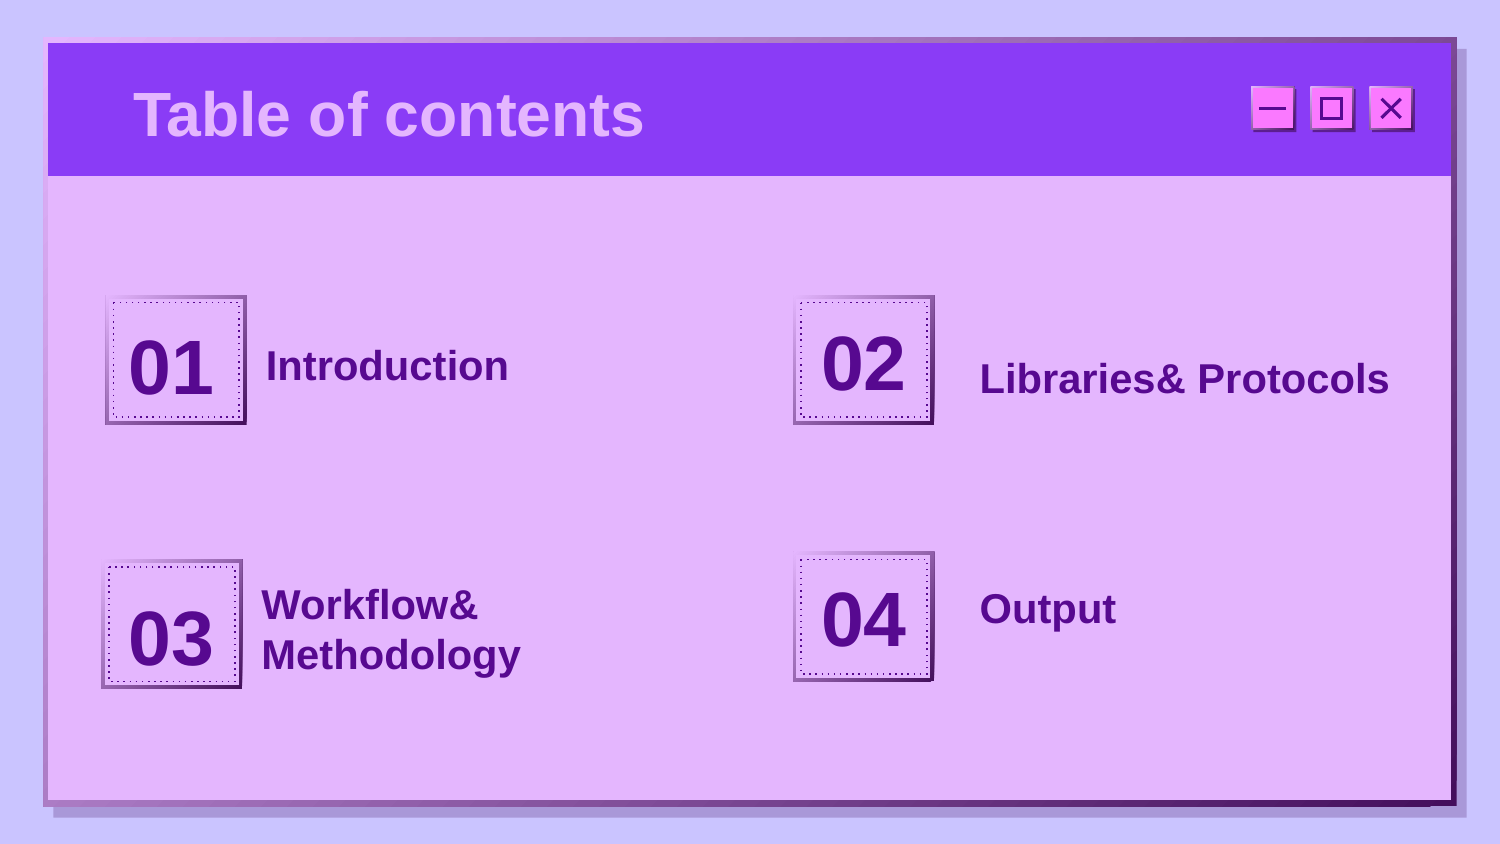

Table of contents

02
01
# Introduction
Libraries& Protocols

04

Workflow& Methodology
Output
03